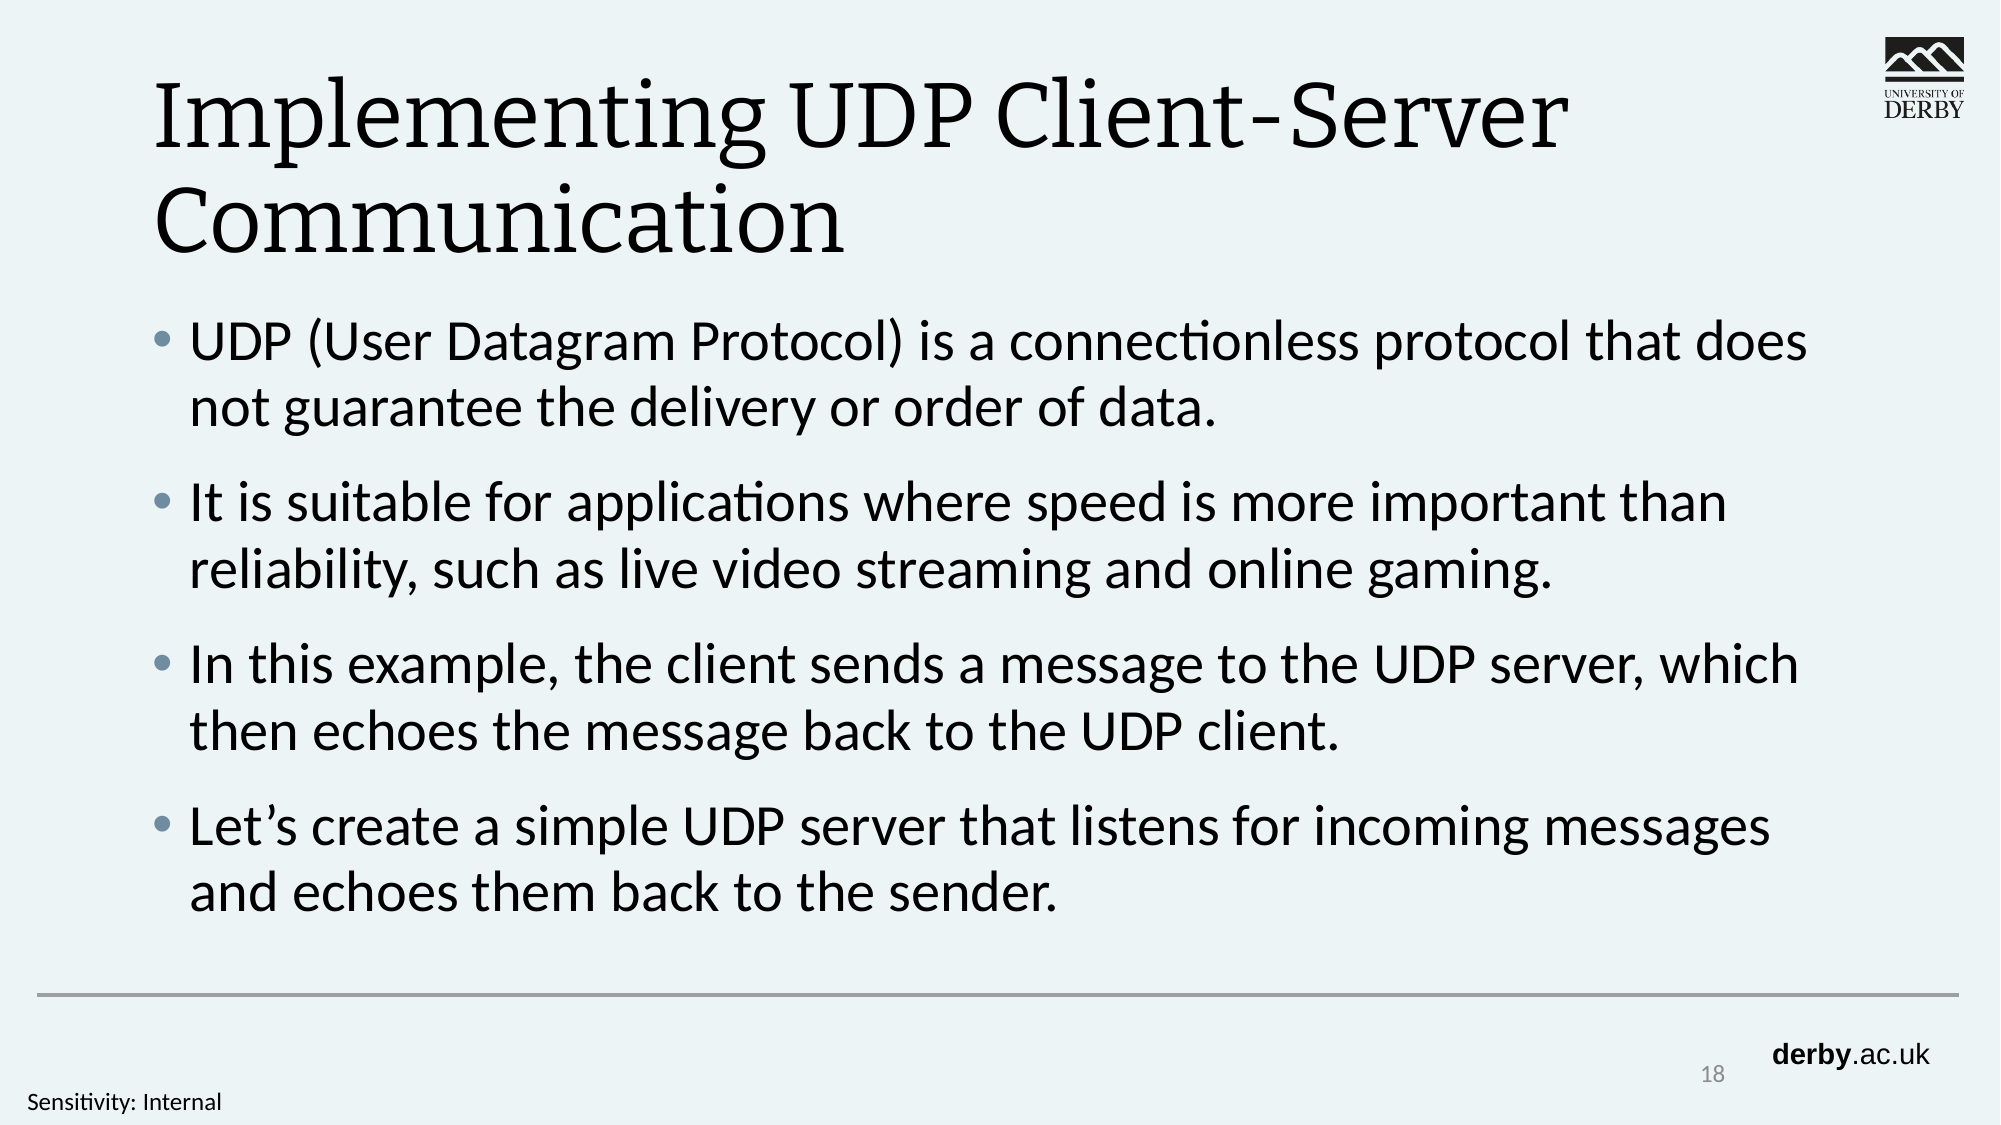

# Implementing UDP Client-Server Communication
UDP (User Datagram Protocol) is a connectionless protocol that does not guarantee the delivery or order of data.
It is suitable for applications where speed is more important than reliability, such as live video streaming and online gaming.
In this example, the client sends a message to the UDP server, which then echoes the message back to the UDP client.
Let’s create a simple UDP server that listens for incoming messages and echoes them back to the sender.

18